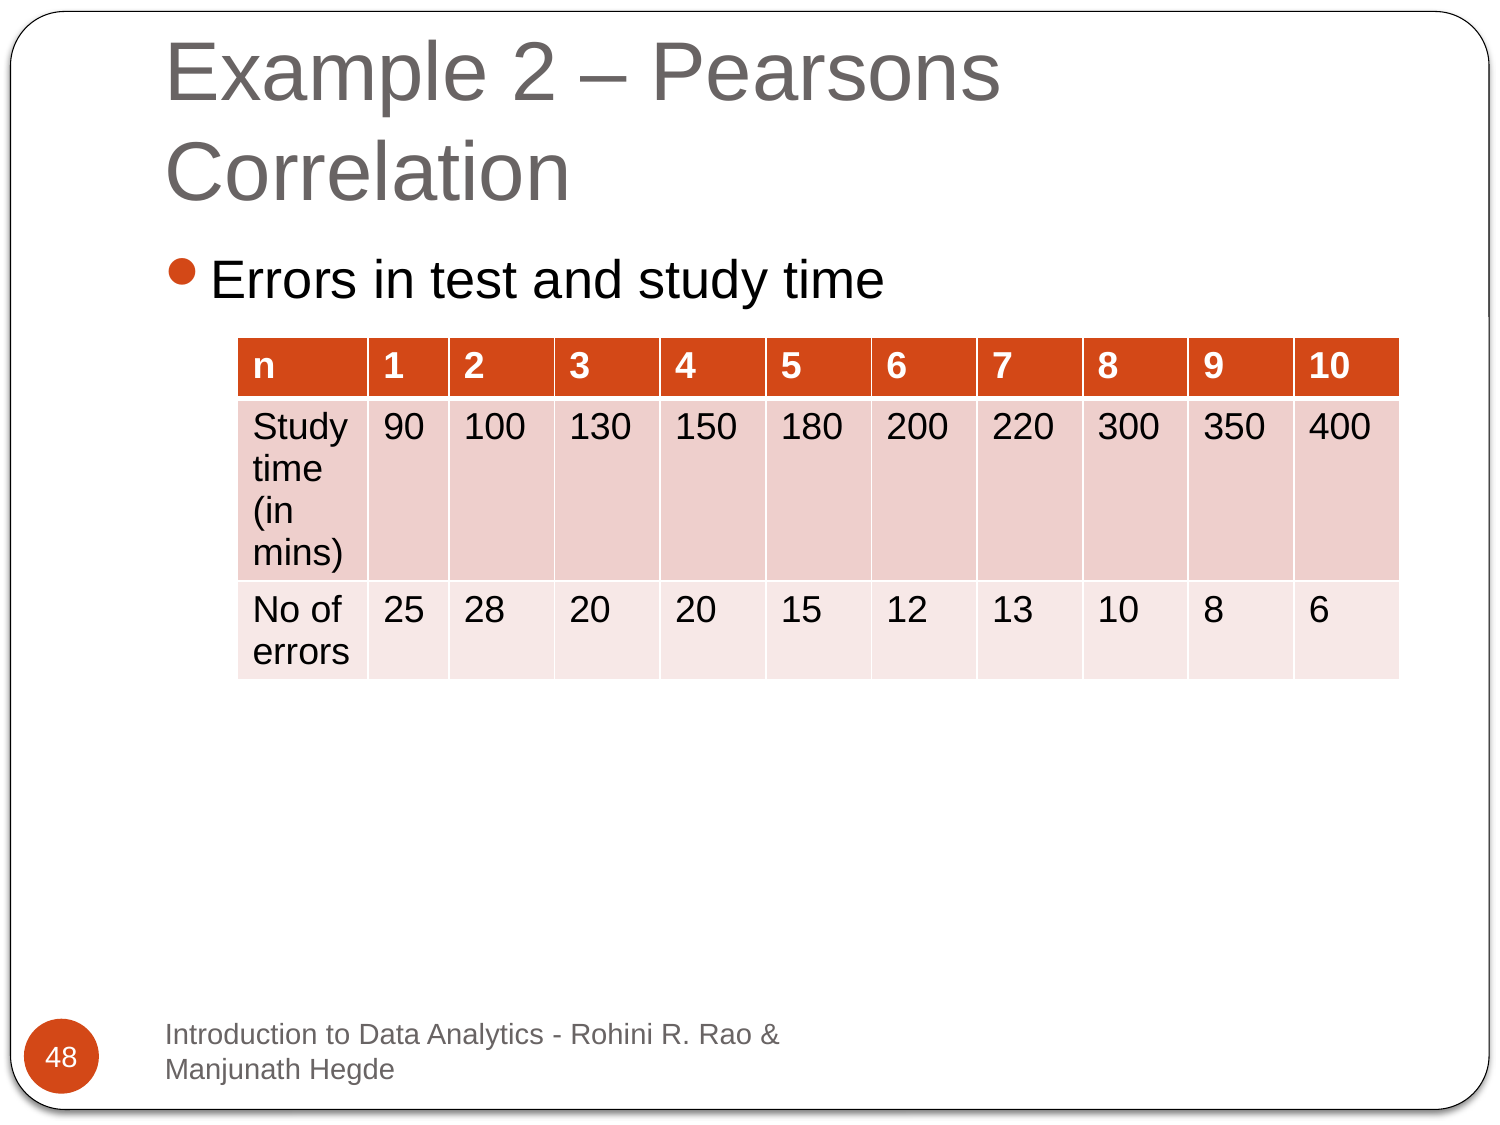

# Example 2 – Pearsons Correlation
Errors in test and study time

| n | 1 | 2 | 3 | 4 | 5 | 6 | 7 | 8 | 9 | 10 |
| --- | --- | --- | --- | --- | --- | --- | --- | --- | --- | --- |
| Study time (in mins) | 90 | 100 | 130 | 150 | 180 | 200 | 220 | 300 | 350 | 400 |
| No of errors | 25 | 28 | 20 | 20 | 15 | 12 | 13 | 10 | 8 | 6 |
Introduction to Data Analytics - Rohini R. Rao & Manjunath Hegde
48